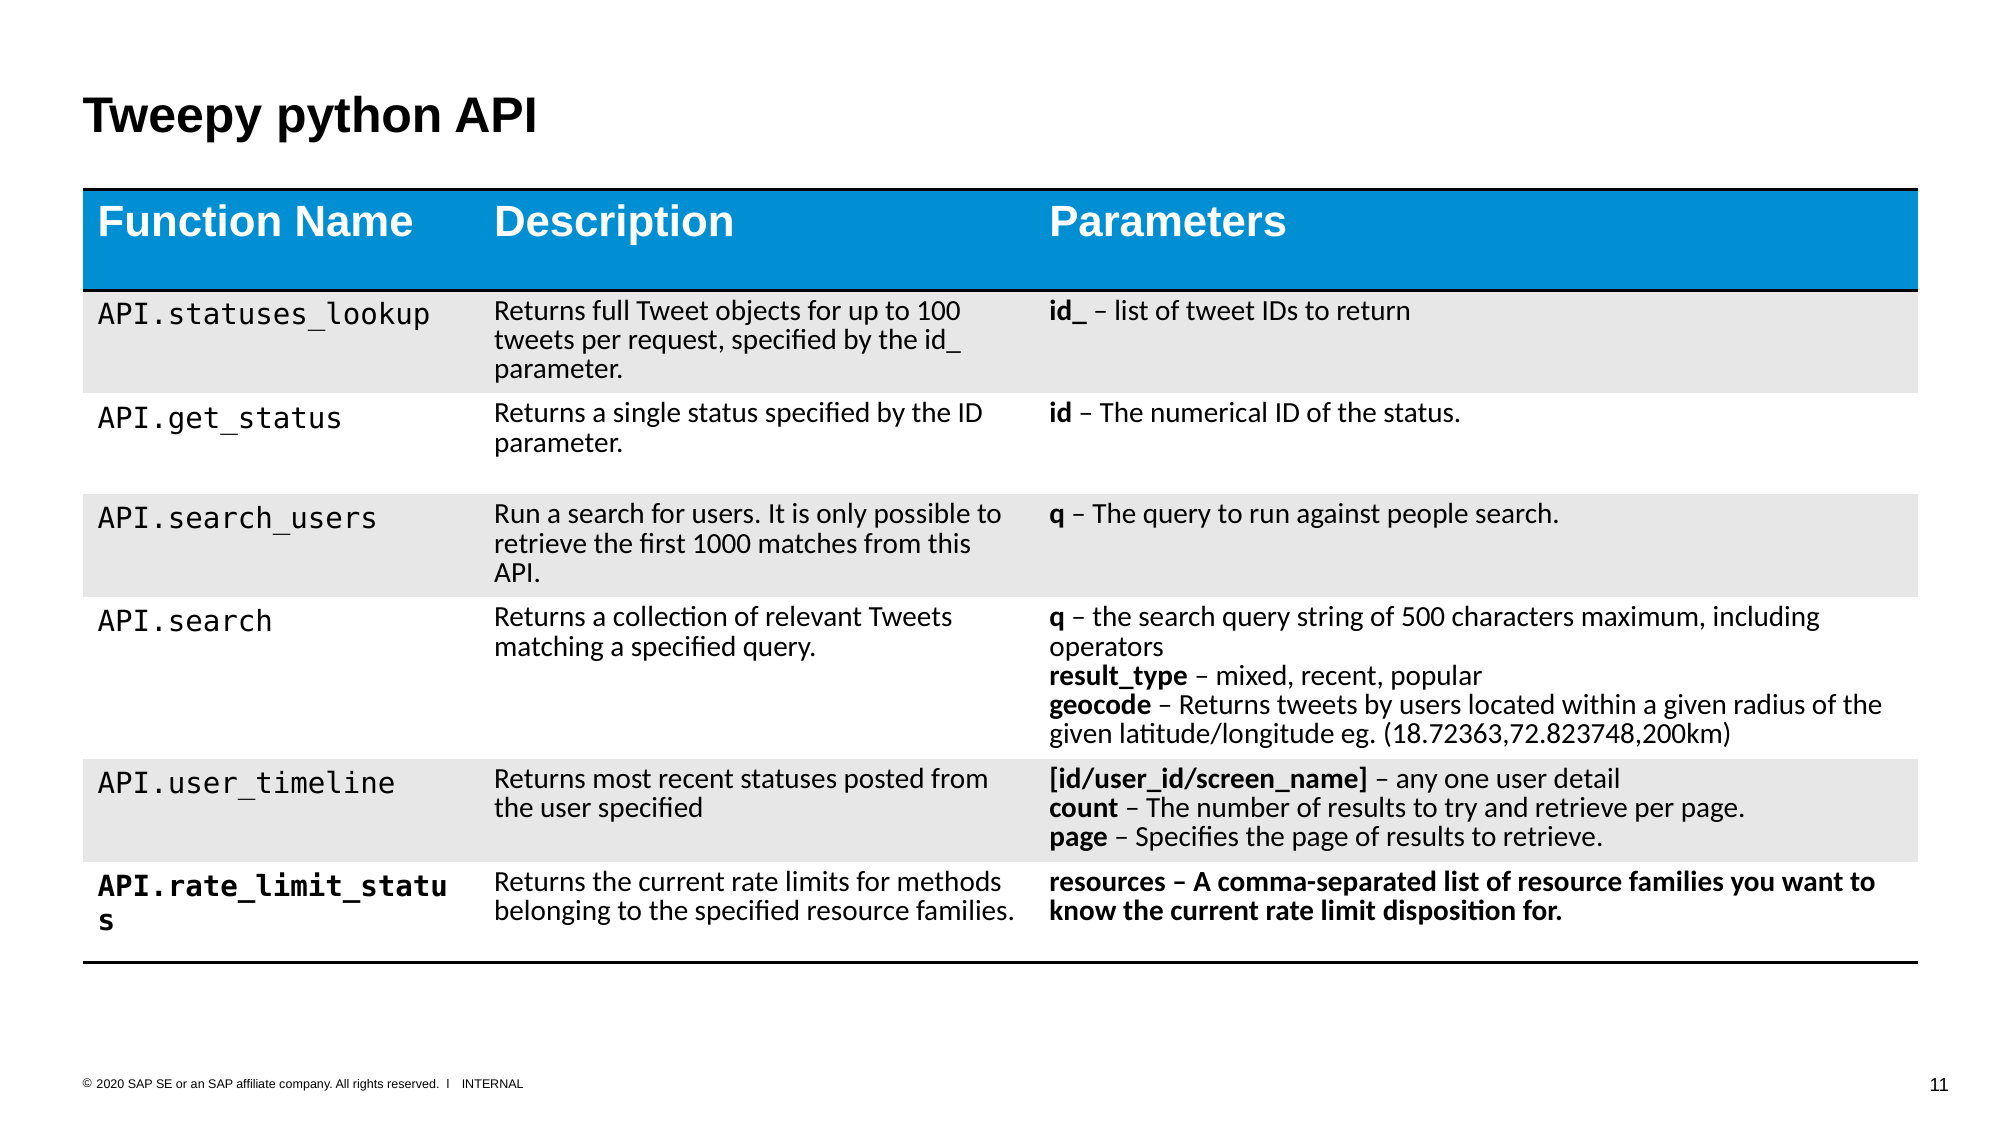

# Tweepy python API
| Function Name | Description | Parameters |
| --- | --- | --- |
| API.statuses\_lookup | Returns full Tweet objects for up to 100 tweets per request, specified by the id\_ parameter. | id\_ – list of tweet IDs to return |
| API.get\_status | Returns a single status specified by the ID parameter. | id – The numerical ID of the status. |
| API.search\_users | Run a search for users. It is only possible to retrieve the first 1000 matches from this API. | q – The query to run against people search. |
| API.search | Returns a collection of relevant Tweets matching a specified query. | q – the search query string of 500 characters maximum, including operators result\_type – mixed, recent, popular geocode – Returns tweets by users located within a given radius of the given latitude/longitude eg. (18.72363,72.823748,200km) |
| API.user\_timeline | Returns most recent statuses posted from the user specified | [id/user\_id/screen\_name] – any one user detail count – The number of results to try and retrieve per page. page – Specifies the page of results to retrieve. |
| API.rate\_limit\_status | Returns the current rate limits for methods belonging to the specified resource families. | resources – A comma-separated list of resource families you want to know the current rate limit disposition for. |